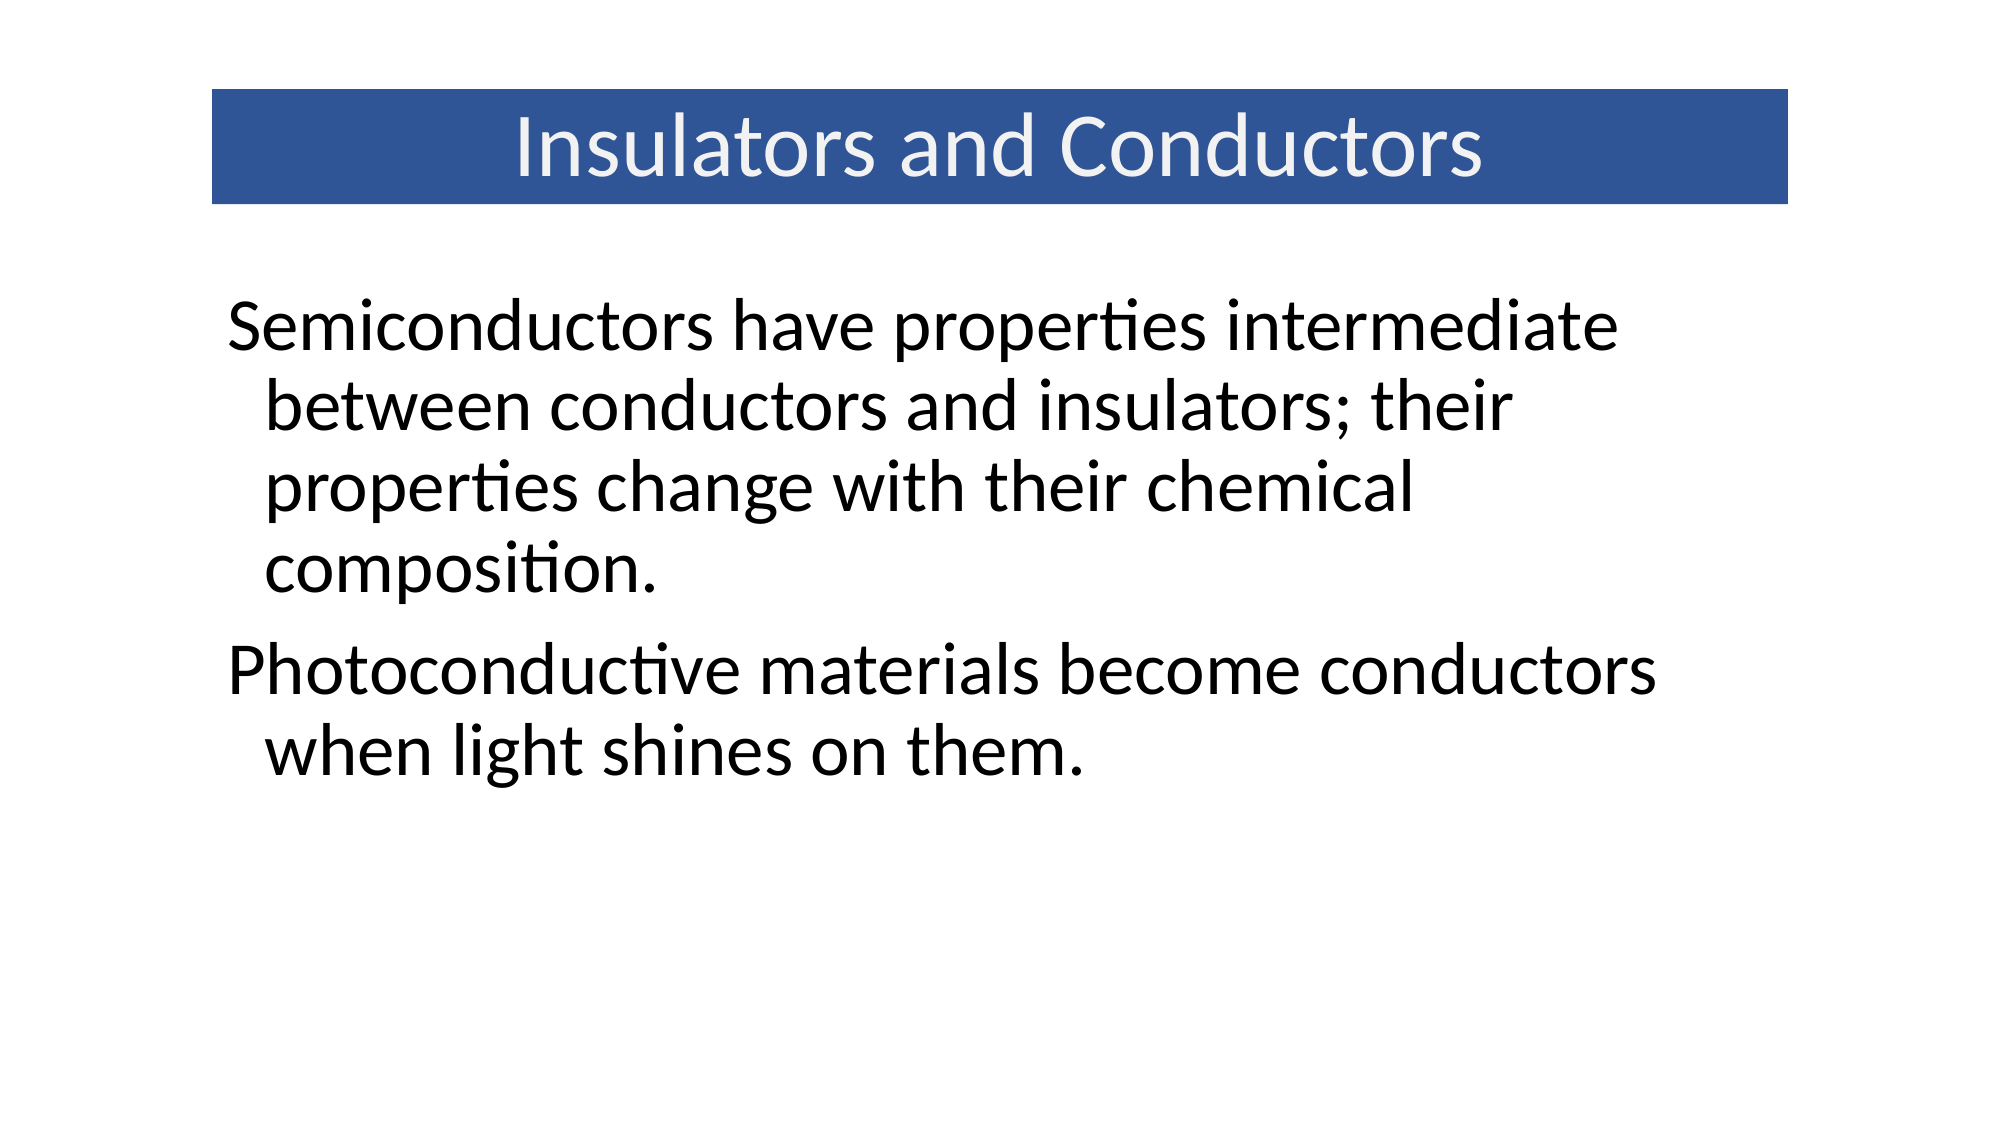

Insulators and Conductors
Semiconductors have properties intermediate between conductors and insulators; their properties change with their chemical composition.
Photoconductive materials become conductors when light shines on them.